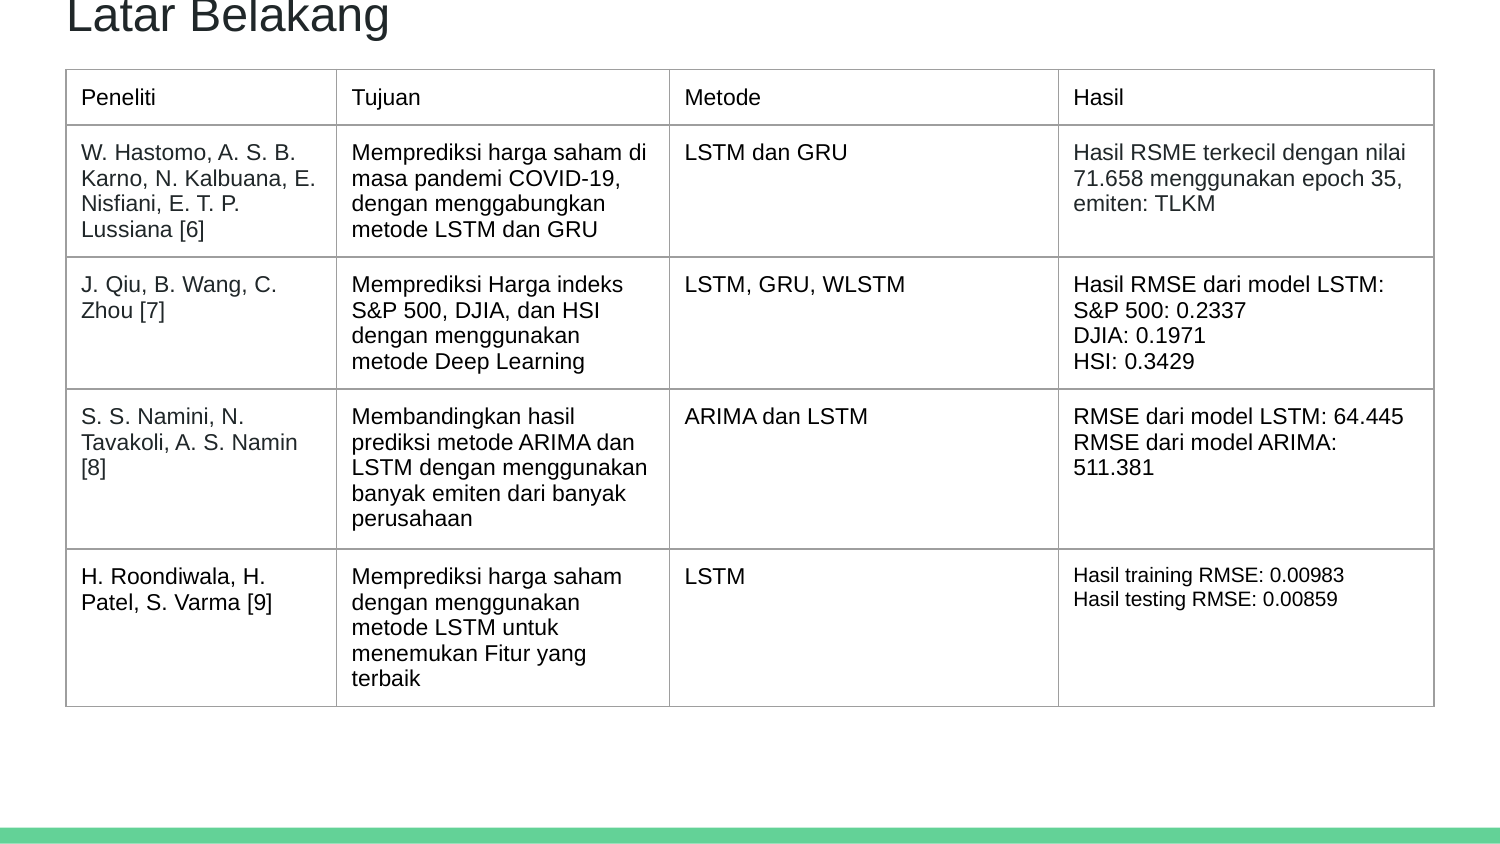

# Latar Belakang
| Peneliti | Tujuan | Metode | Hasil |
| --- | --- | --- | --- |
| W. Hastomo, A. S. B. Karno, N. Kalbuana, E. Nisfiani, E. T. P. Lussiana [6] | Memprediksi harga saham di masa pandemi COVID-19, dengan menggabungkan metode LSTM dan GRU | LSTM dan GRU | Hasil RSME terkecil dengan nilai 71.658 menggunakan epoch 35, emiten: TLKM |
| J. Qiu, B. Wang, C. Zhou [7] | Memprediksi Harga indeks S&P 500, DJIA, dan HSI dengan menggunakan metode Deep Learning | LSTM, GRU, WLSTM | Hasil RMSE dari model LSTM: S&P 500: 0.2337 DJIA: 0.1971 HSI: 0.3429 |
| S. S. Namini, N. Tavakoli, A. S. Namin [8] | Membandingkan hasil prediksi metode ARIMA dan LSTM dengan menggunakan banyak emiten dari banyak perusahaan | ARIMA dan LSTM | RMSE dari model LSTM: 64.445 RMSE dari model ARIMA: 511.381 |
| H. Roondiwala, H. Patel, S. Varma [9] | Memprediksi harga saham dengan menggunakan metode LSTM untuk menemukan Fitur yang terbaik | LSTM | Hasil training RMSE: 0.00983 Hasil testing RMSE: 0.00859 |